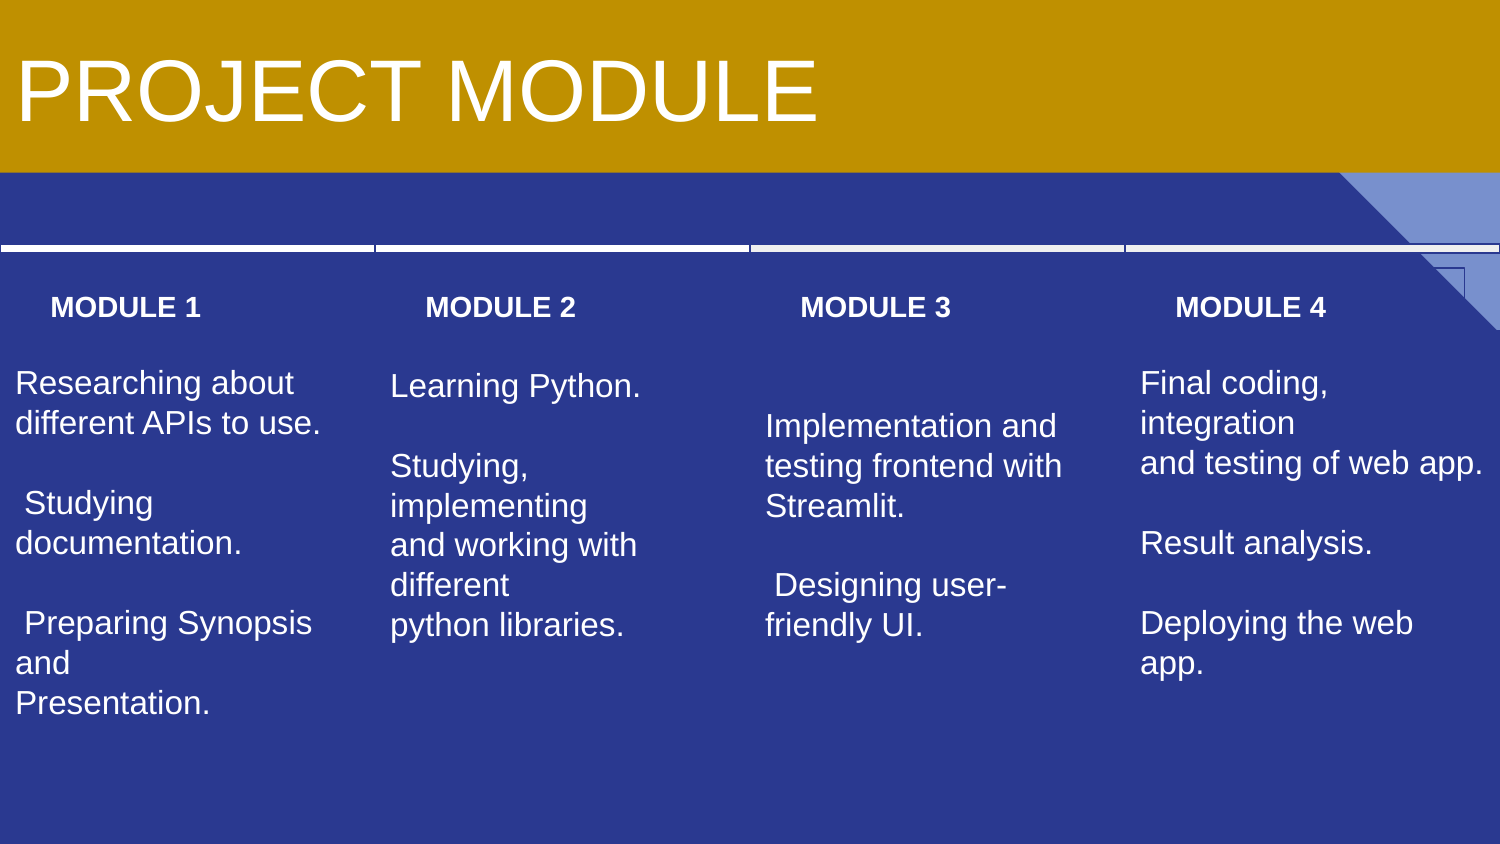

# PROJECT MODULE

Researching about different APIs to use.

 Studying documentation.

 Preparing Synopsis and
Presentation.

MODULE 1

Learning Python.

Studying, implementing
and working with different
python libraries.

MODULE 2

Implementation and testing frontend with Streamlit.

 Designing user-friendly UI.

Final coding, integration
and testing of web app.

Result analysis.

Deploying the web app.

MODULE 3
MODULE 4